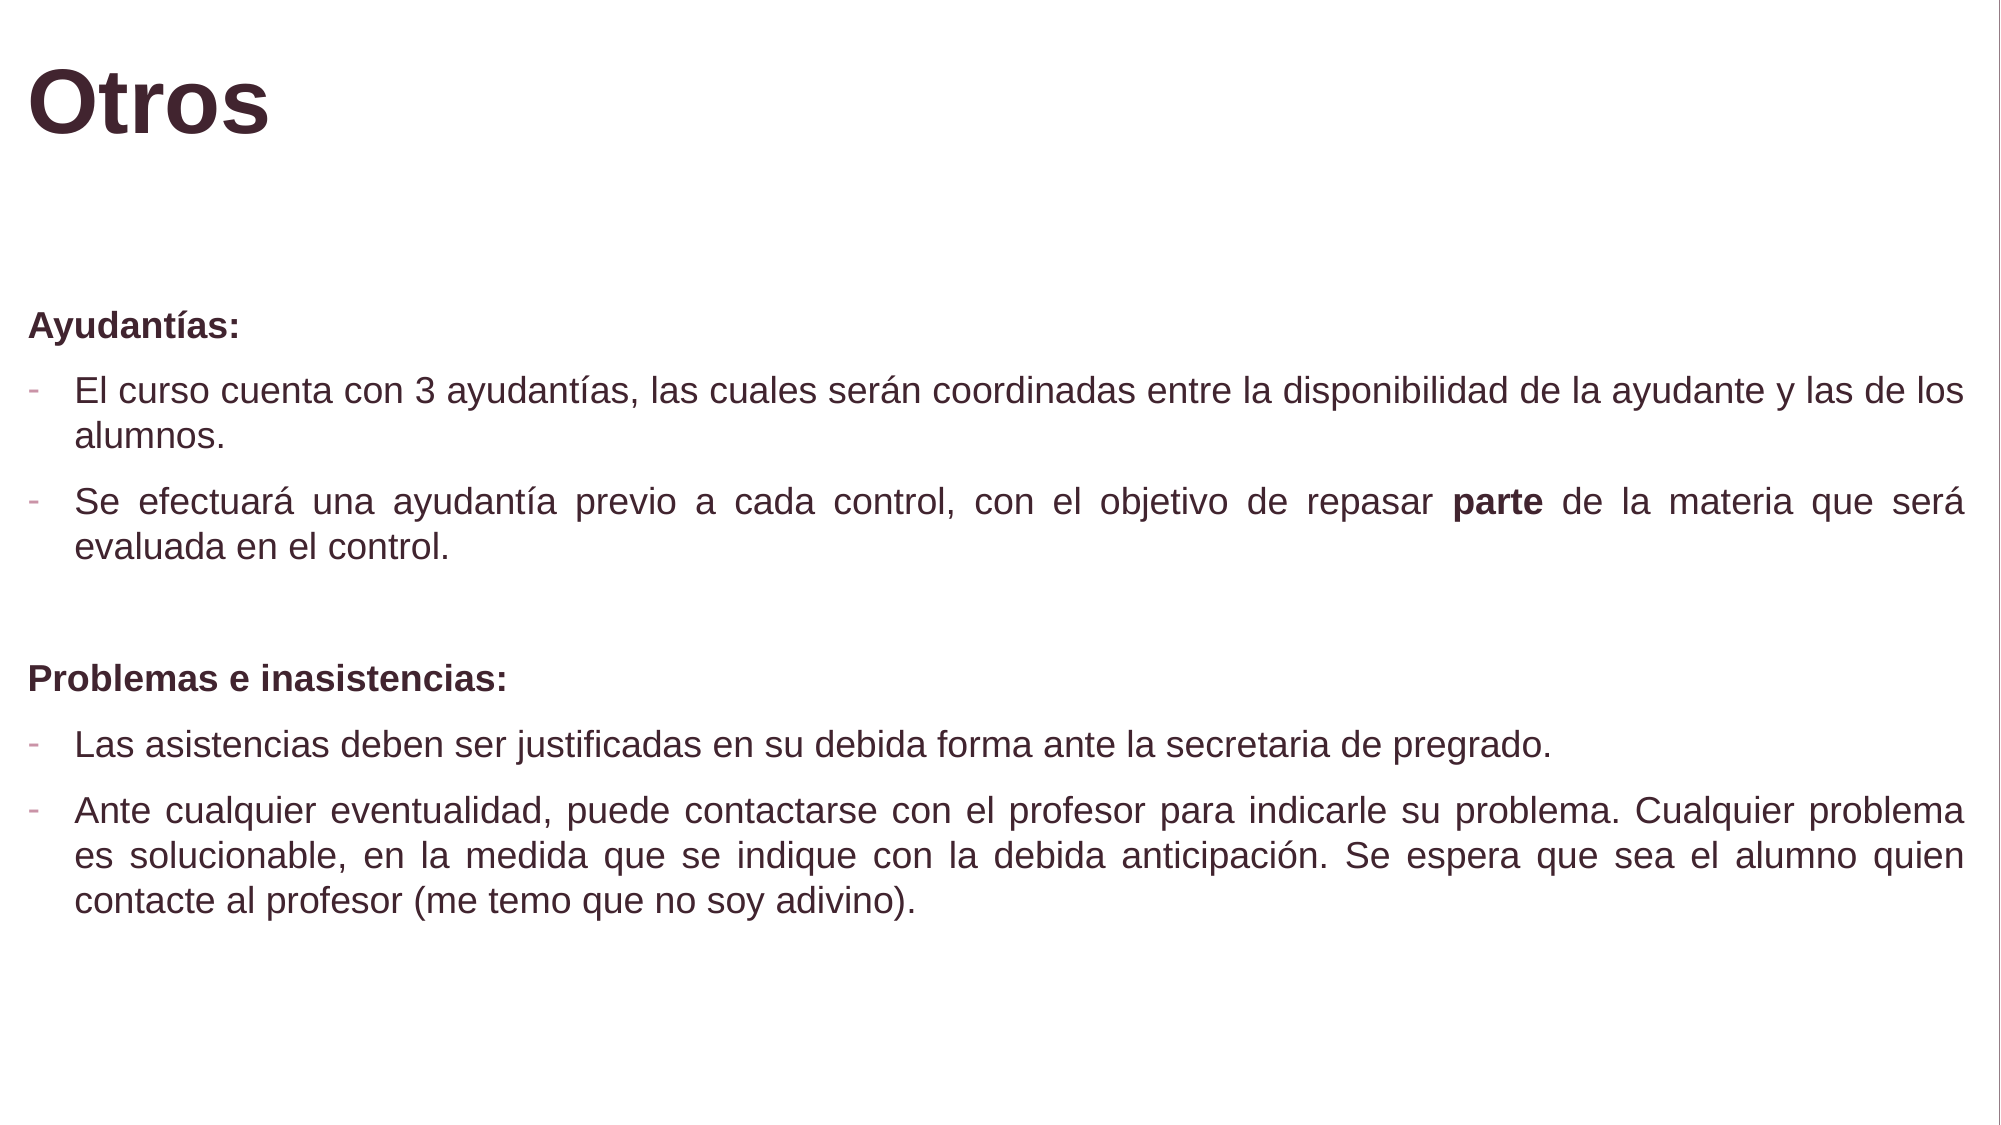

# Otros
Ayudantías:
El curso cuenta con 3 ayudantías, las cuales serán coordinadas entre la disponibilidad de la ayudante y las de los alumnos.
Se efectuará una ayudantía previo a cada control, con el objetivo de repasar parte de la materia que será evaluada en el control.

Problemas e inasistencias:
Las asistencias deben ser justificadas en su debida forma ante la secretaria de pregrado.
Ante cualquier eventualidad, puede contactarse con el profesor para indicarle su problema. Cualquier problema es solucionable, en la medida que se indique con la debida anticipación. Se espera que sea el alumno quien contacte al profesor (me temo que no soy adivino).